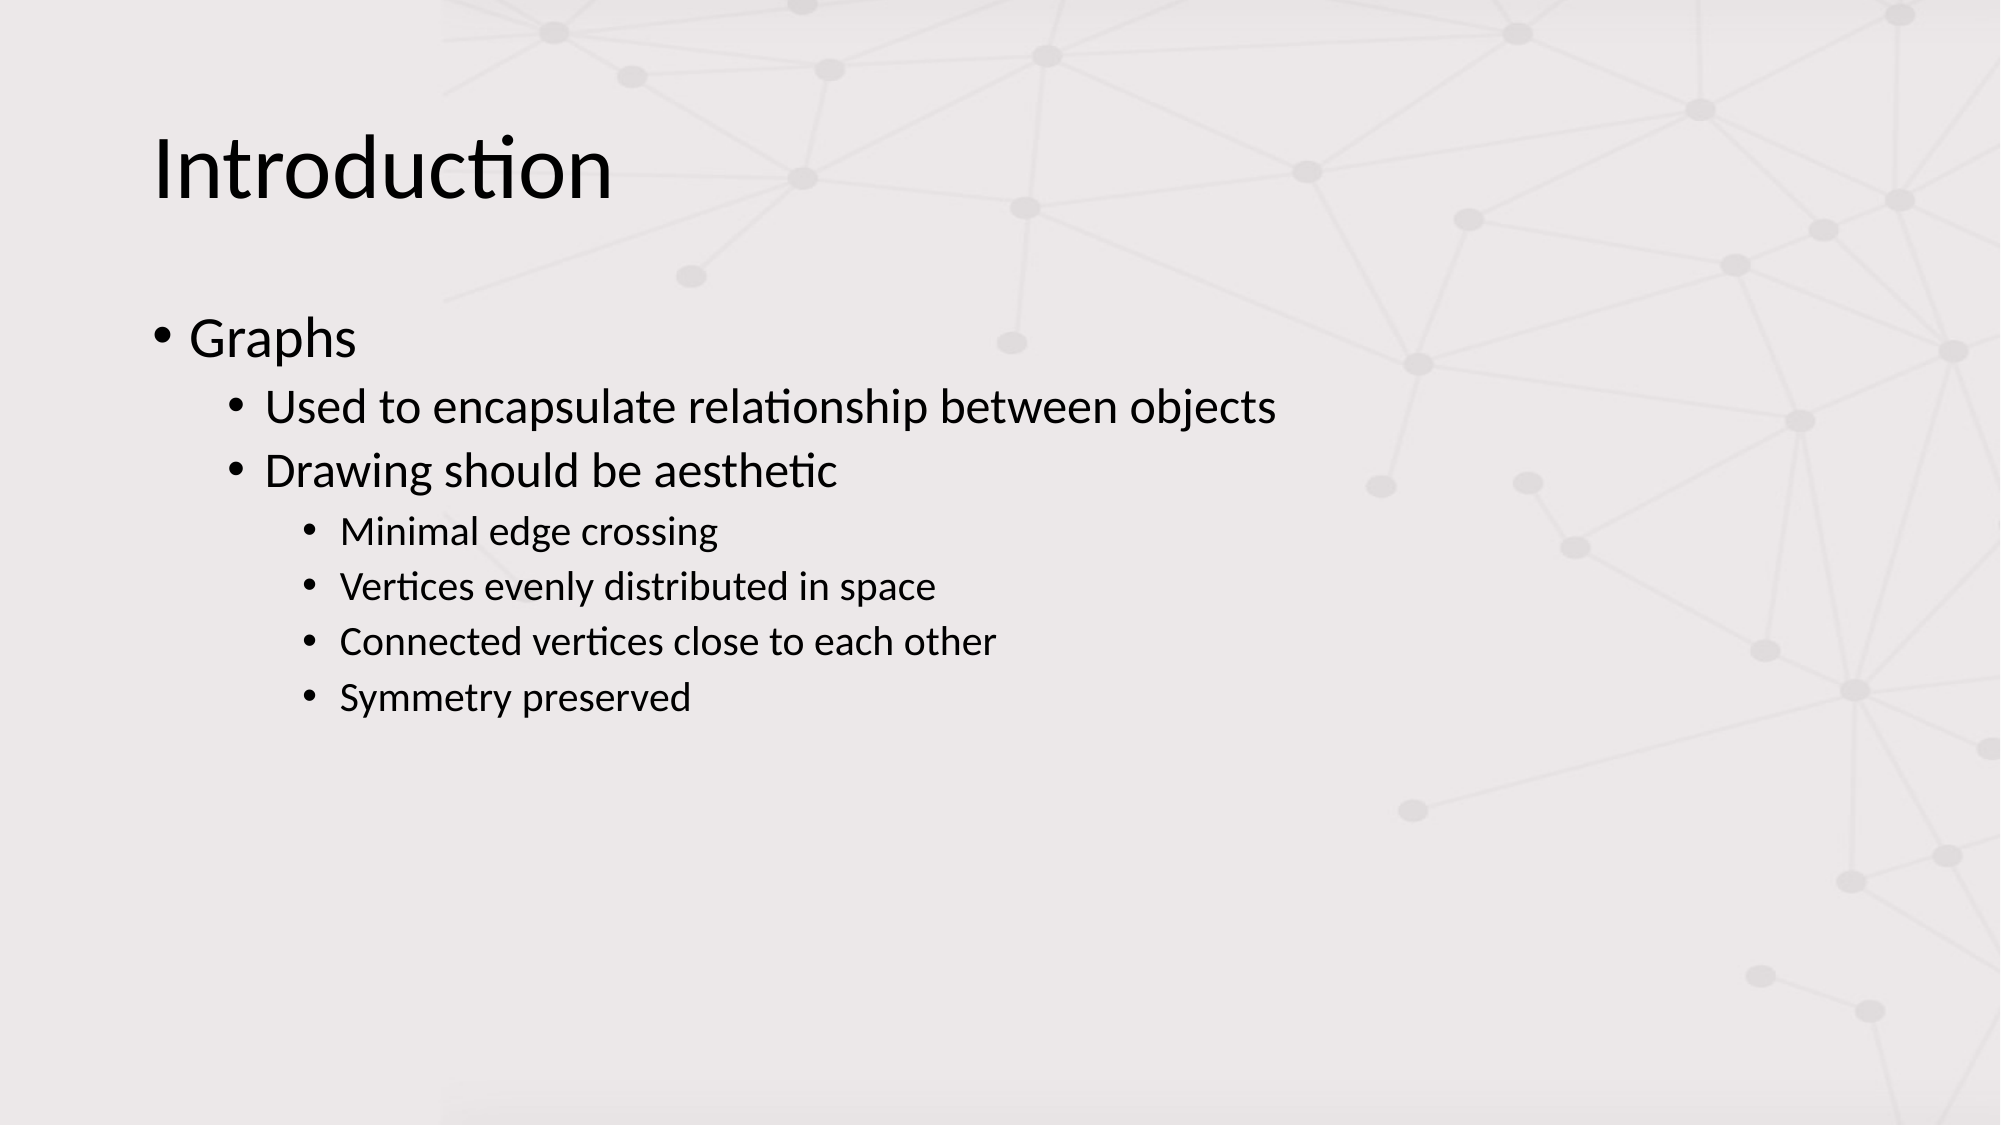

# Introduction
Graphs
Used to encapsulate relationship between objects
Drawing should be aesthetic
Minimal edge crossing
Vertices evenly distributed in space
Connected vertices close to each other
Symmetry preserved